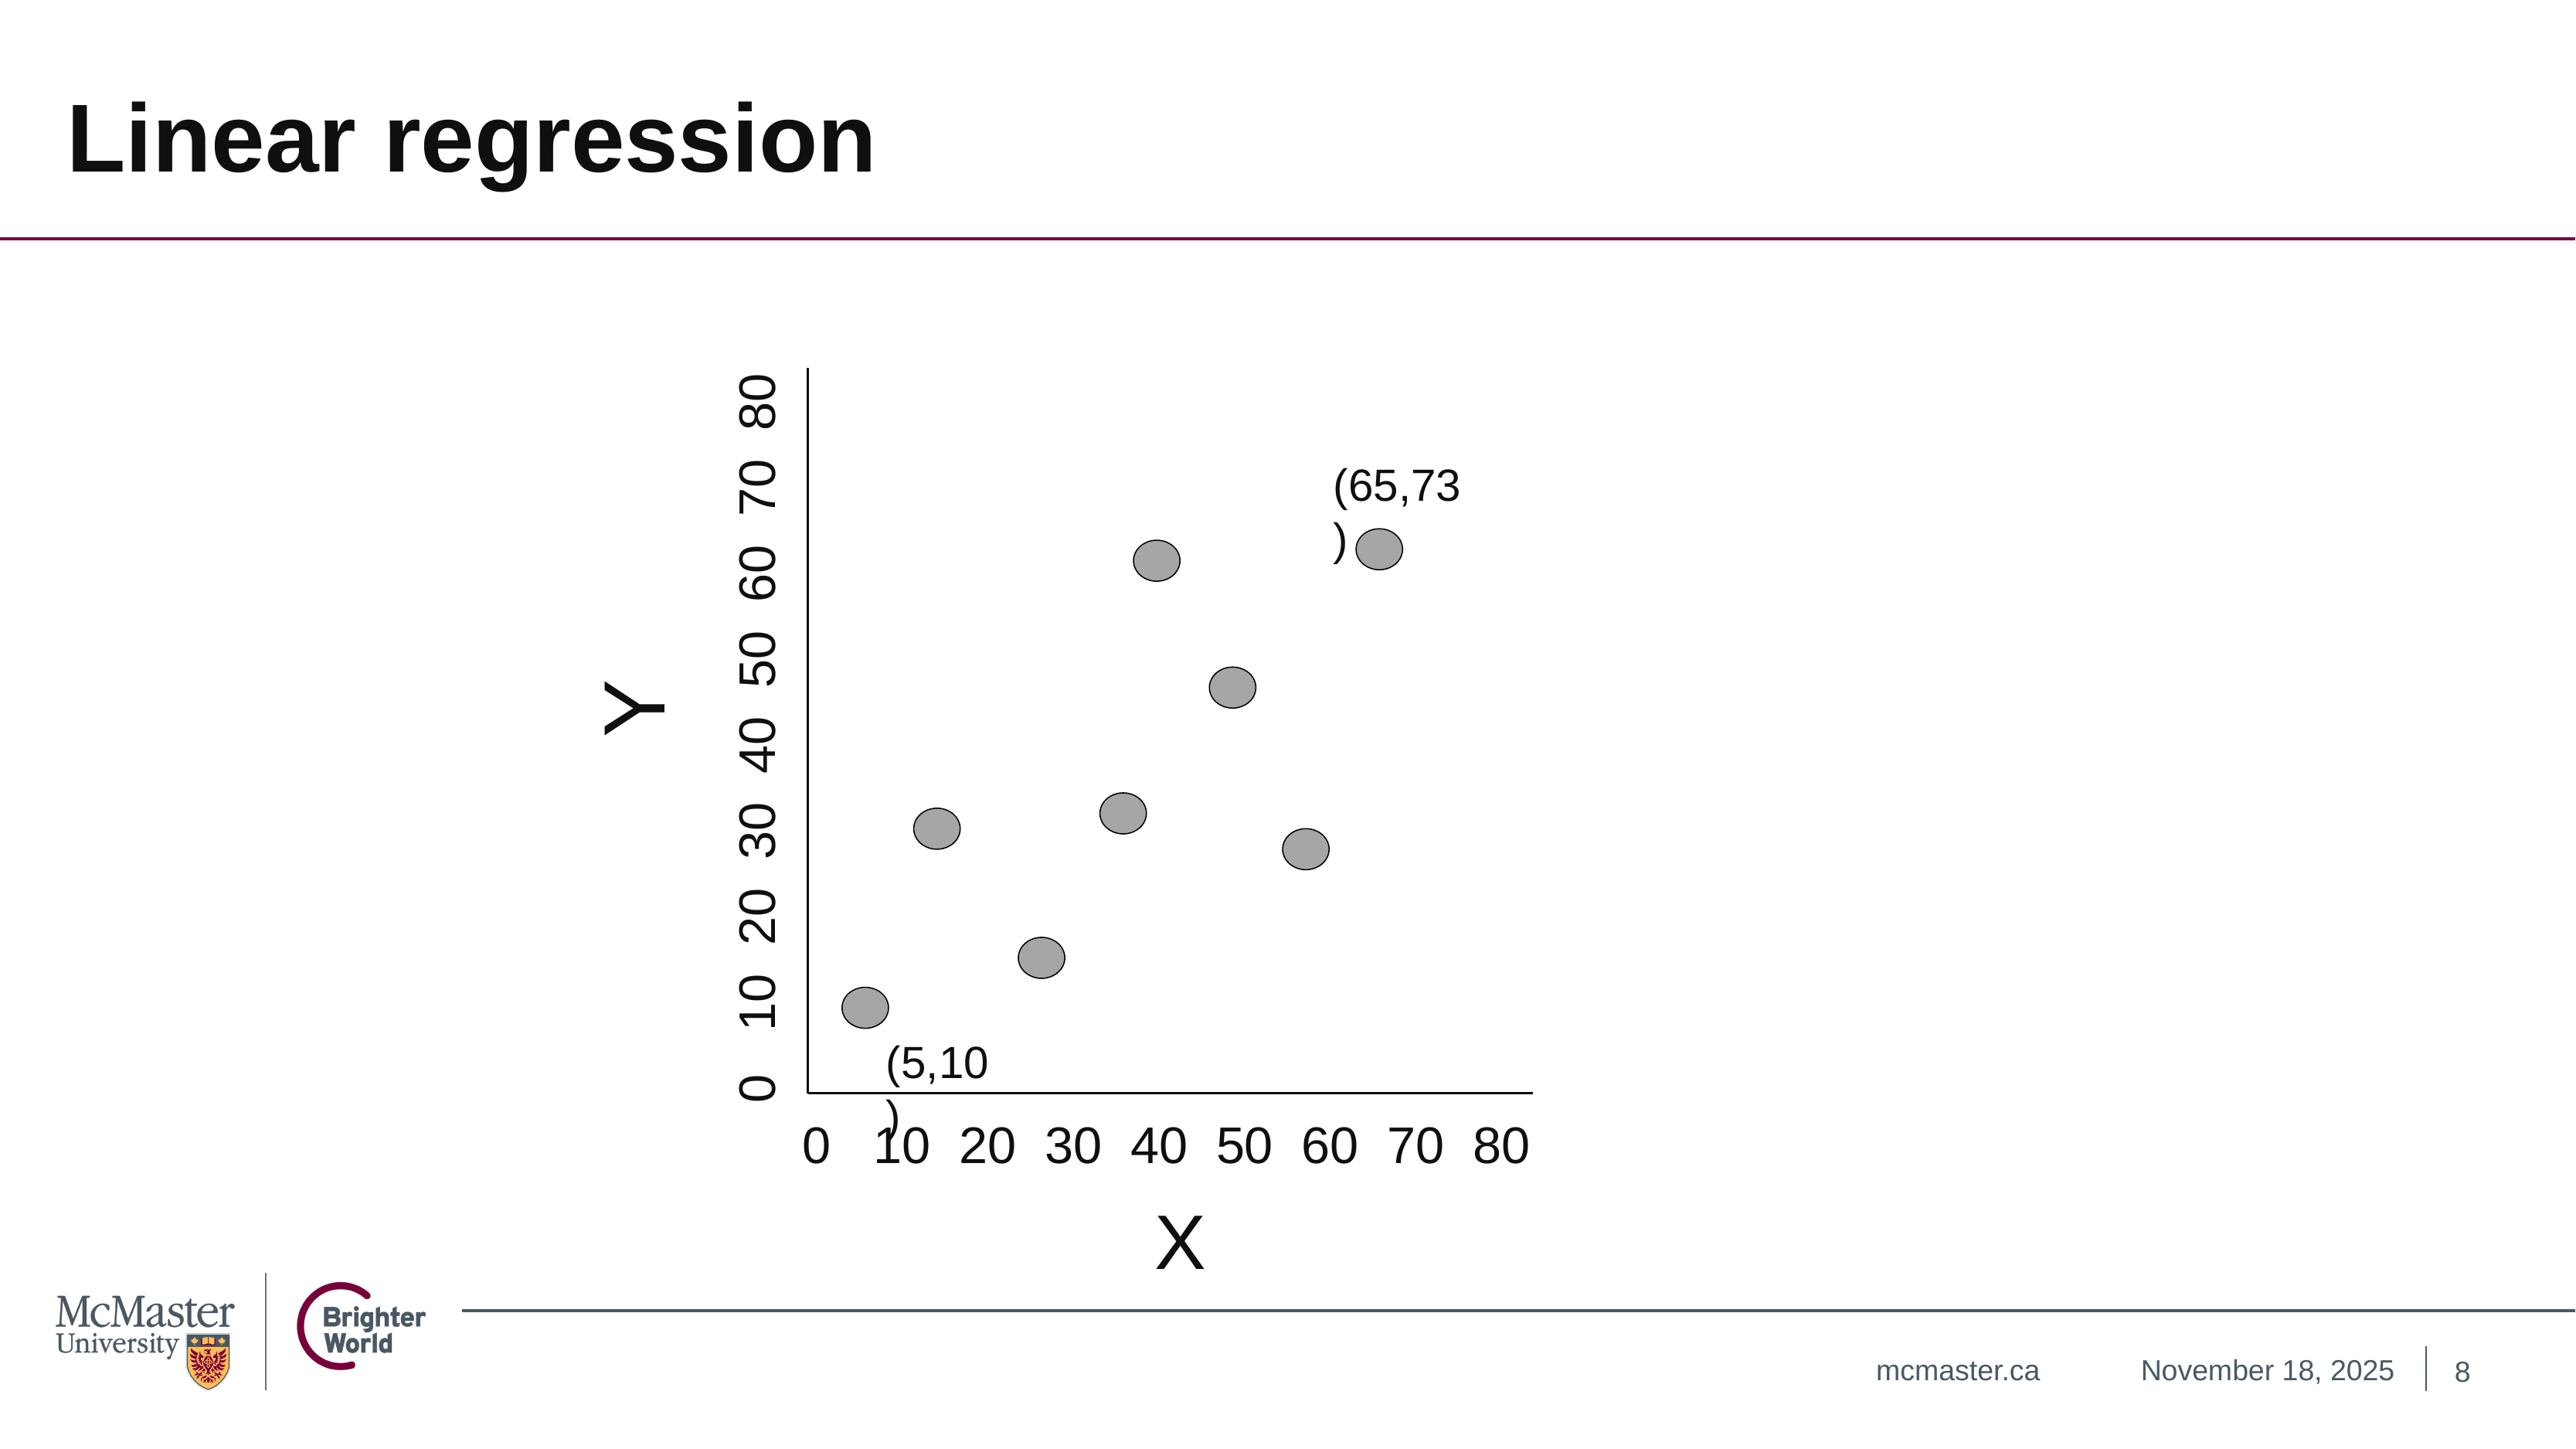

# Linear regression
(65,73)

Y

0   10  20  30  40  50  60  70  80

(5,10)
0   10  20  30  40  50  60  70  80
X
8
November 18, 2025